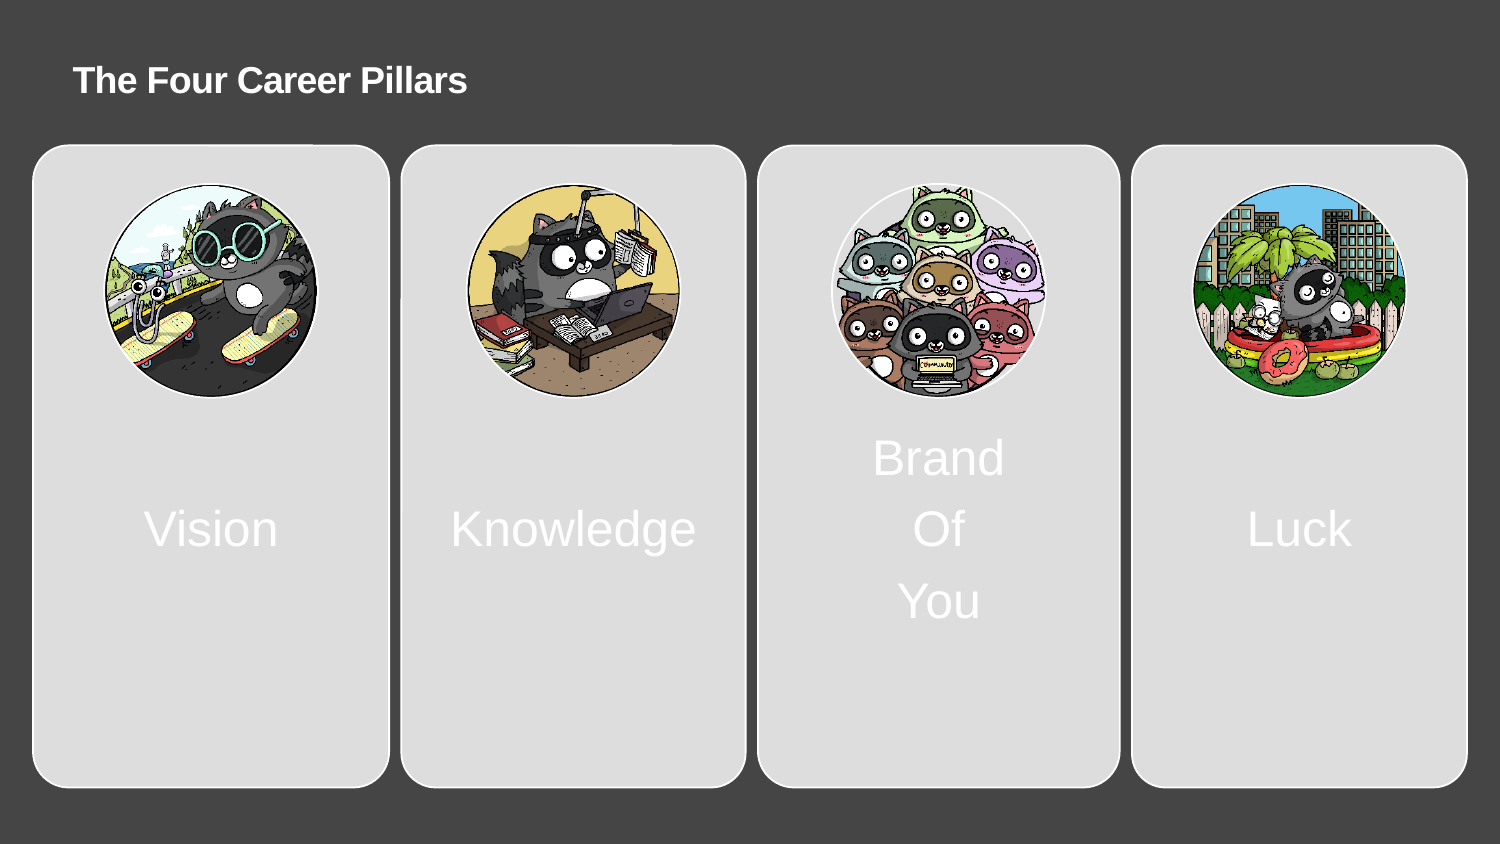

# The Four Career Pillars
Vision
Knowledge
Brand
Of
You
Luck